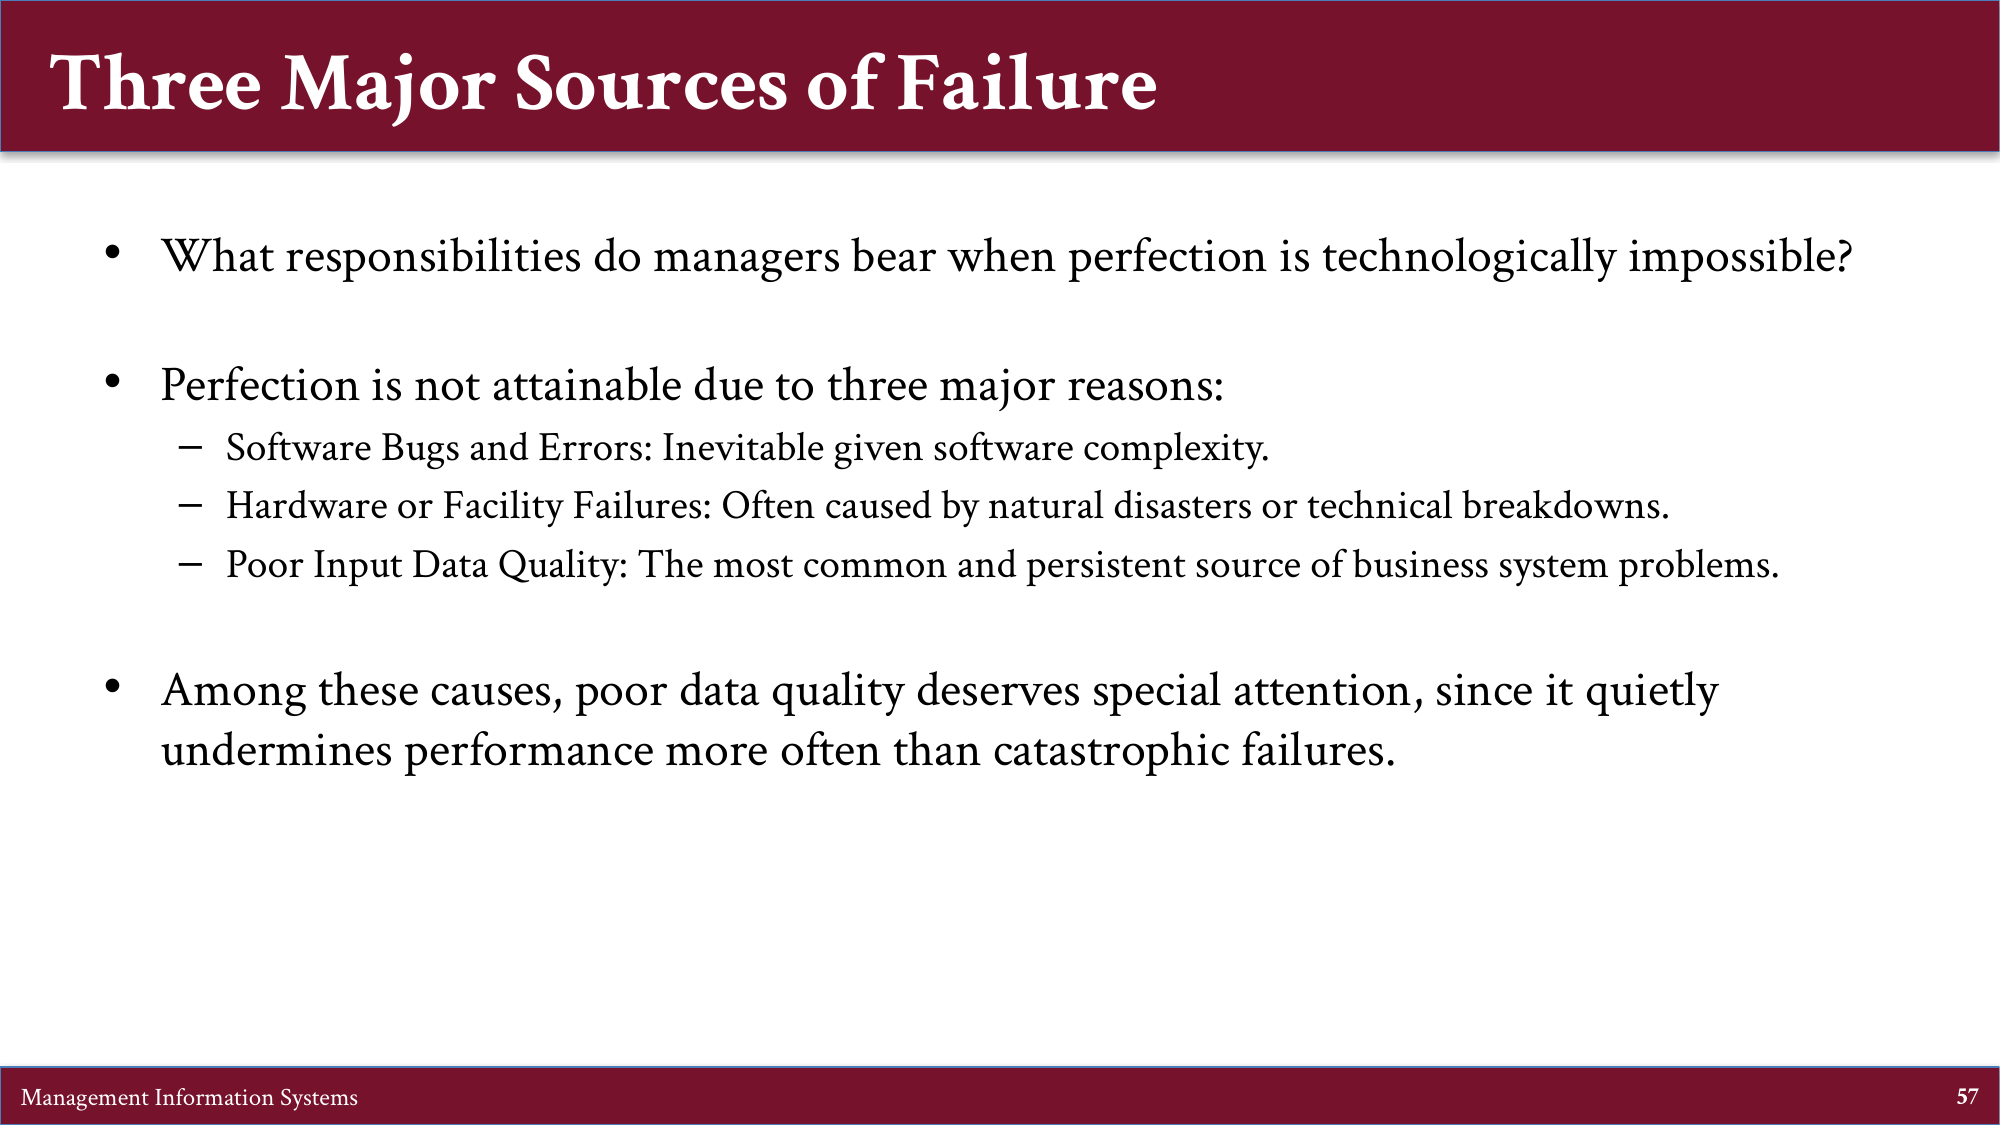

# Three Major Sources of Failure
What responsibilities do managers bear when perfection is technologically impossible?

Perfection is not attainable due to three major reasons:
Software Bugs and Errors: Inevitable given software complexity.
Hardware or Facility Failures: Often caused by natural disasters or technical breakdowns.
Poor Input Data Quality: The most common and persistent source of business system problems.

Among these causes, poor data quality deserves special attention, since it quietly undermines performance more often than catastrophic failures.

 Management Information Systems
57